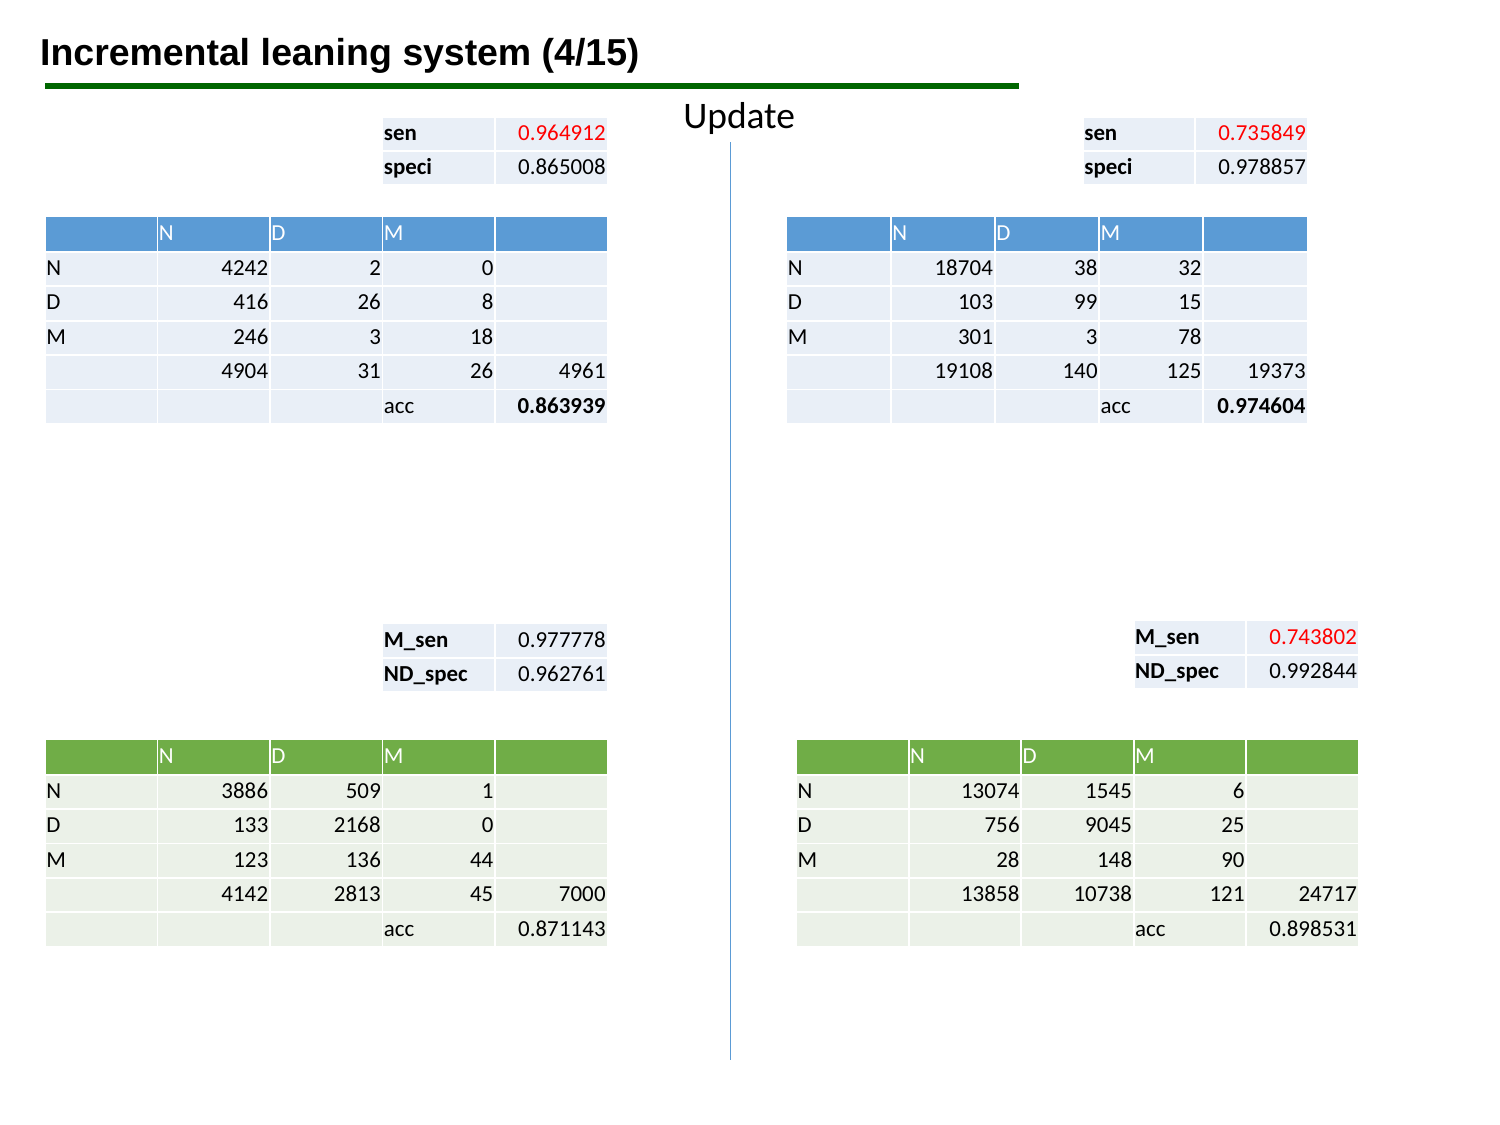

Incremental leaning system (4/15)
Update
| sen | 0.964912 |
| --- | --- |
| speci | 0.865008 |
| sen | 0.735849 |
| --- | --- |
| speci | 0.978857 |
|  | N | D | M |  |
| --- | --- | --- | --- | --- |
| N | 18704 | 38 | 32 |  |
| D | 103 | 99 | 15 |  |
| M | 301 | 3 | 78 |  |
|  | 19108 | 140 | 125 | 19373 |
|  |  |  | acc | 0.974604 |
|  | N | D | M |  |
| --- | --- | --- | --- | --- |
| N | 4242 | 2 | 0 |  |
| D | 416 | 26 | 8 |  |
| M | 246 | 3 | 18 |  |
|  | 4904 | 31 | 26 | 4961 |
|  |  |  | acc | 0.863939 |
| M\_sen | 0.743802 |
| --- | --- |
| ND\_spec | 0.992844 |
| M\_sen | 0.977778 |
| --- | --- |
| ND\_spec | 0.962761 |
|  | N | D | M |  |
| --- | --- | --- | --- | --- |
| N | 3886 | 509 | 1 |  |
| D | 133 | 2168 | 0 |  |
| M | 123 | 136 | 44 |  |
|  | 4142 | 2813 | 45 | 7000 |
|  |  |  | acc | 0.871143 |
|  | N | D | M |  |
| --- | --- | --- | --- | --- |
| N | 13074 | 1545 | 6 |  |
| D | 756 | 9045 | 25 |  |
| M | 28 | 148 | 90 |  |
|  | 13858 | 10738 | 121 | 24717 |
|  |  |  | acc | 0.898531 |